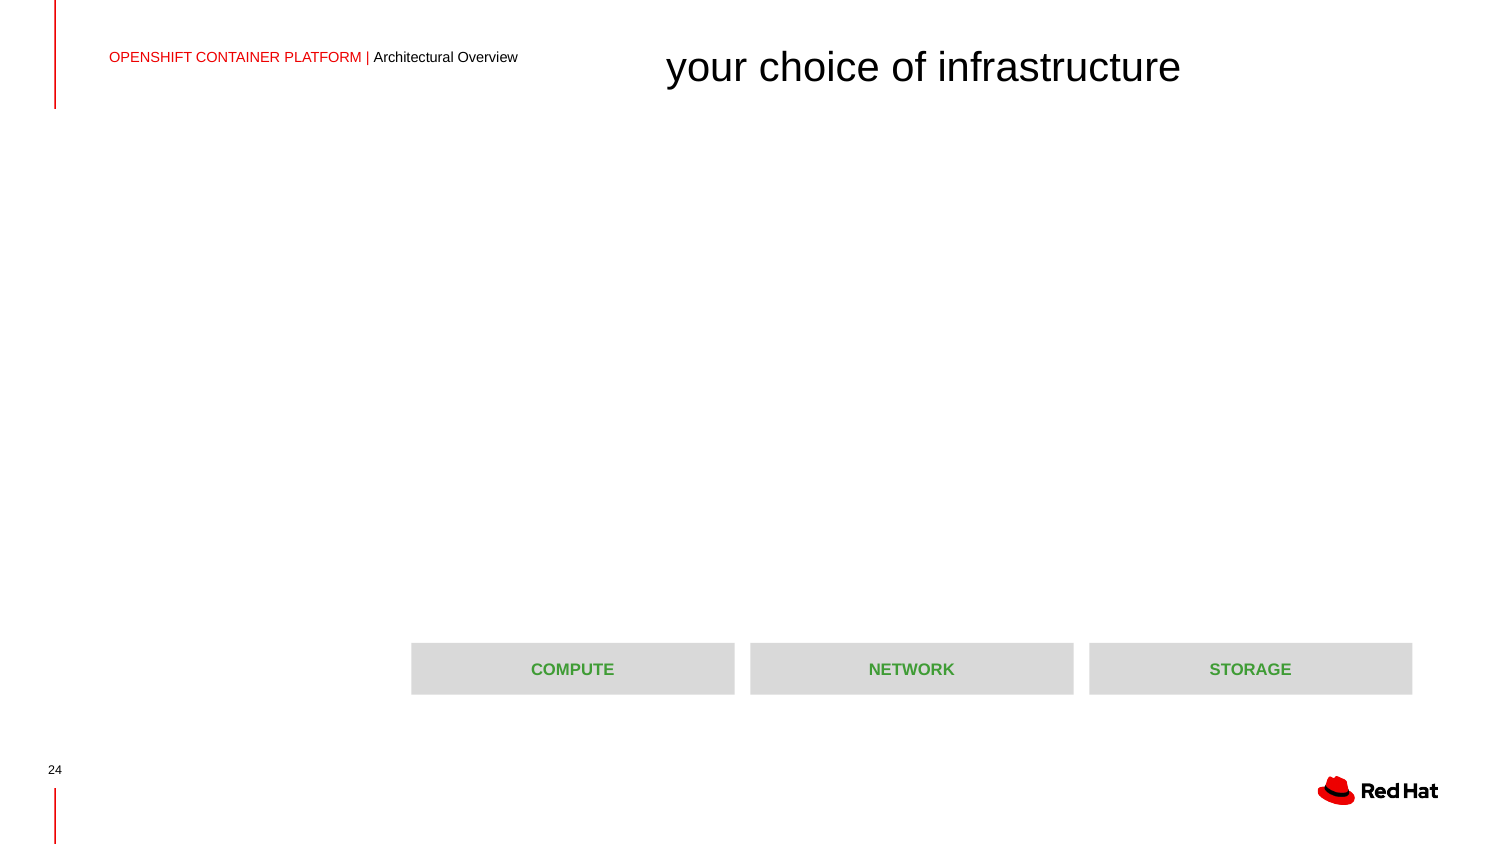

OPENSHIFT CONTAINER PLATFORM | Architectural Overview
# your choice of infrastructure

COMPUTE
NETWORK
STORAGE
24